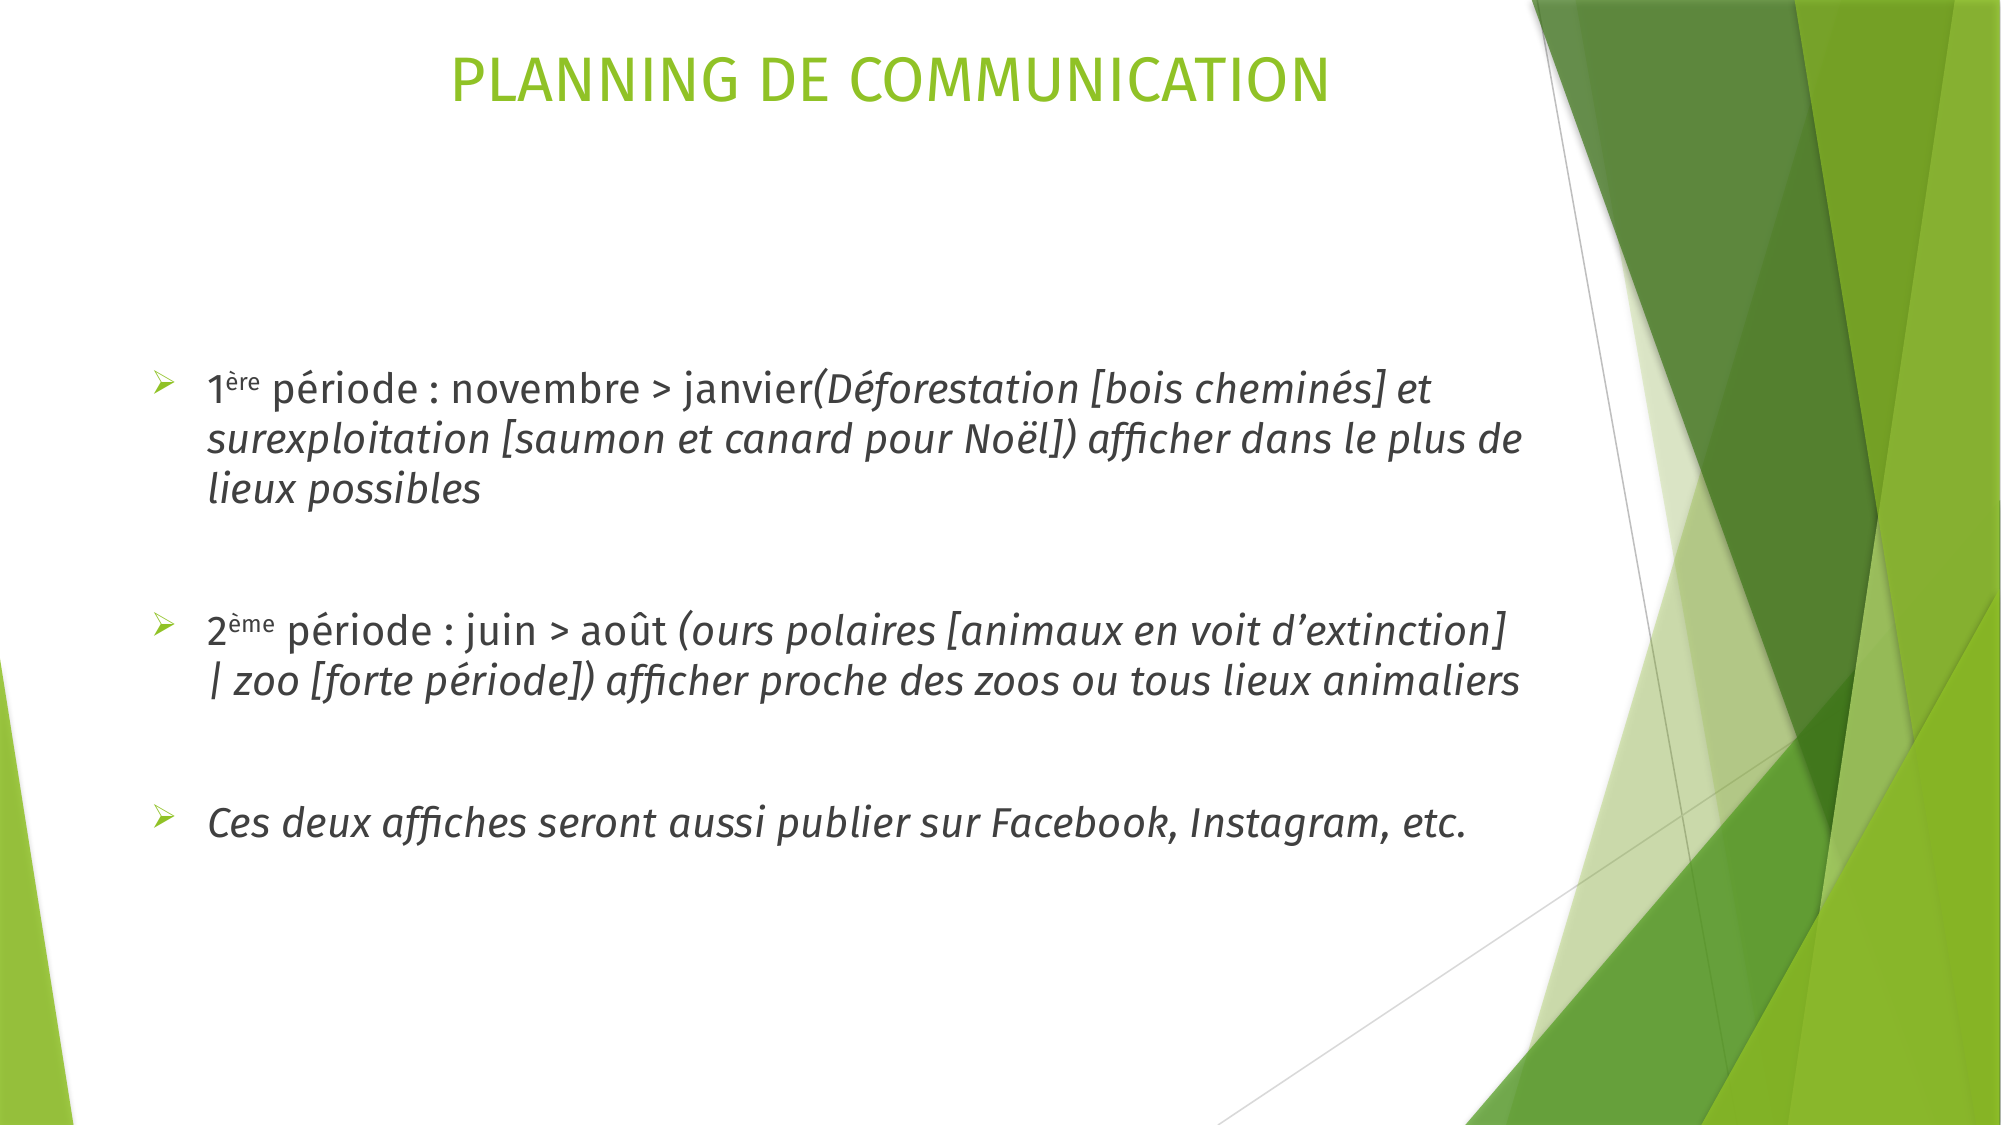

# PLANNING DE COMMUNICATION
1ère période : novembre > janvier(Déforestation [bois cheminés] et surexploitation [saumon et canard pour Noël]) afficher dans le plus de lieux possibles

2ème période : juin > août (ours polaires [animaux en voit d’extinction]  | zoo [forte période]) afficher proche des zoos ou tous lieux animaliers

Ces deux affiches seront aussi publier sur Facebook, Instagram, etc.